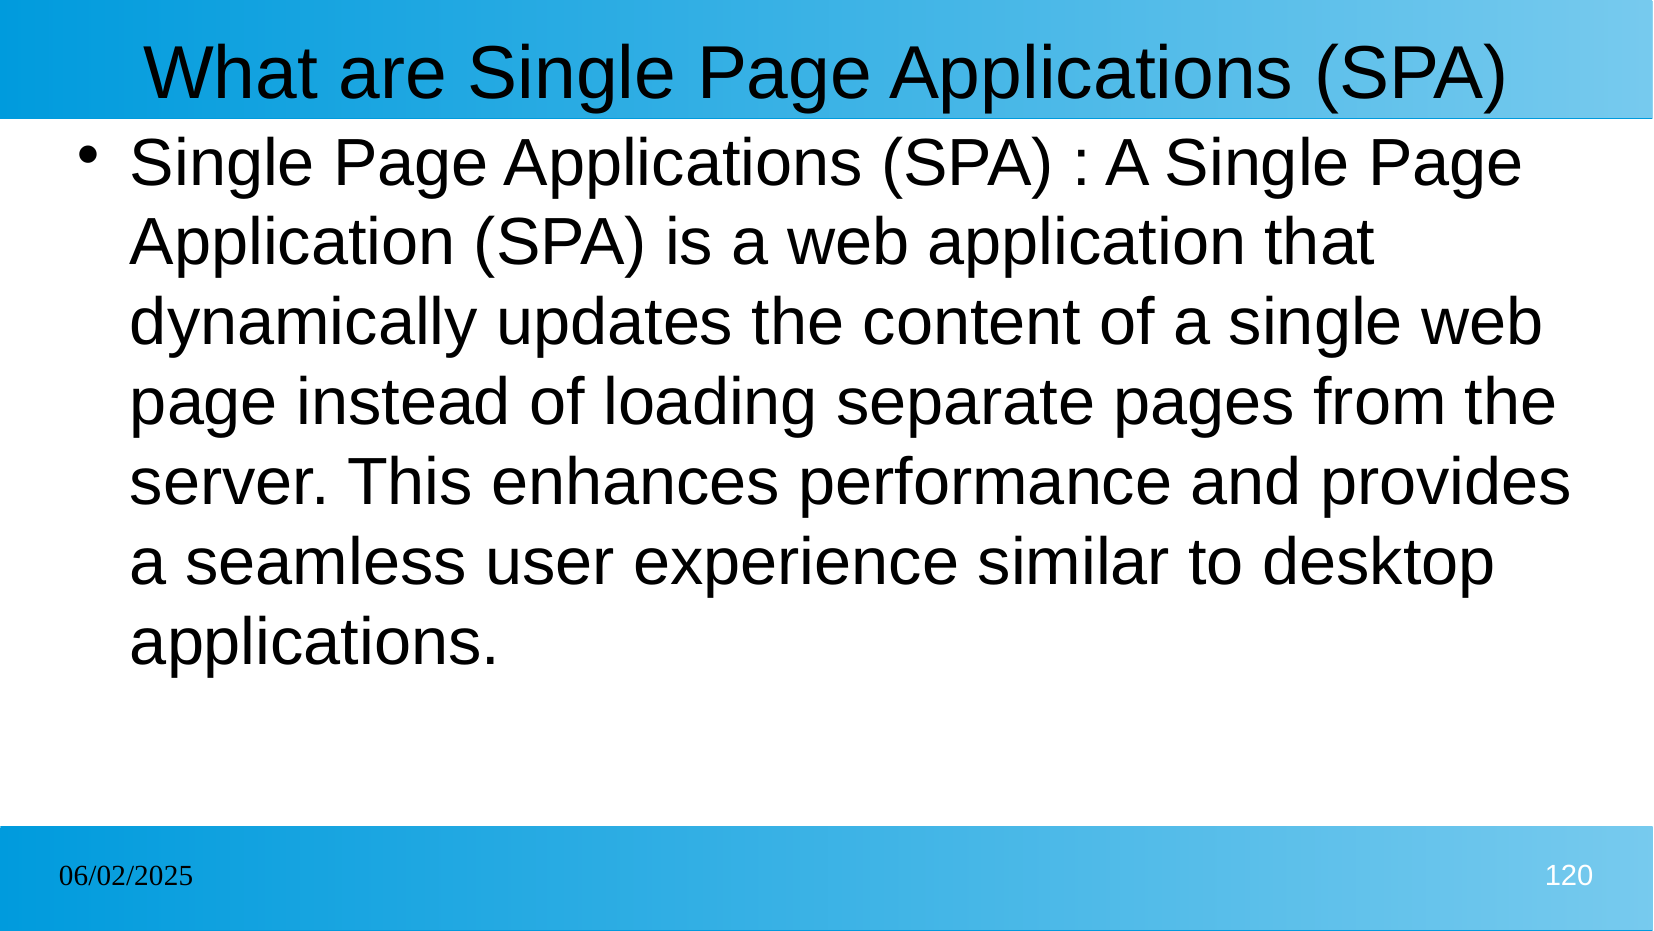

# What are Single Page Applications (SPA)
Single Page Applications (SPA) : A Single Page Application (SPA) is a web application that dynamically updates the content of a single web page instead of loading separate pages from the server. This enhances performance and provides a seamless user experience similar to desktop applications.
06/02/2025
120